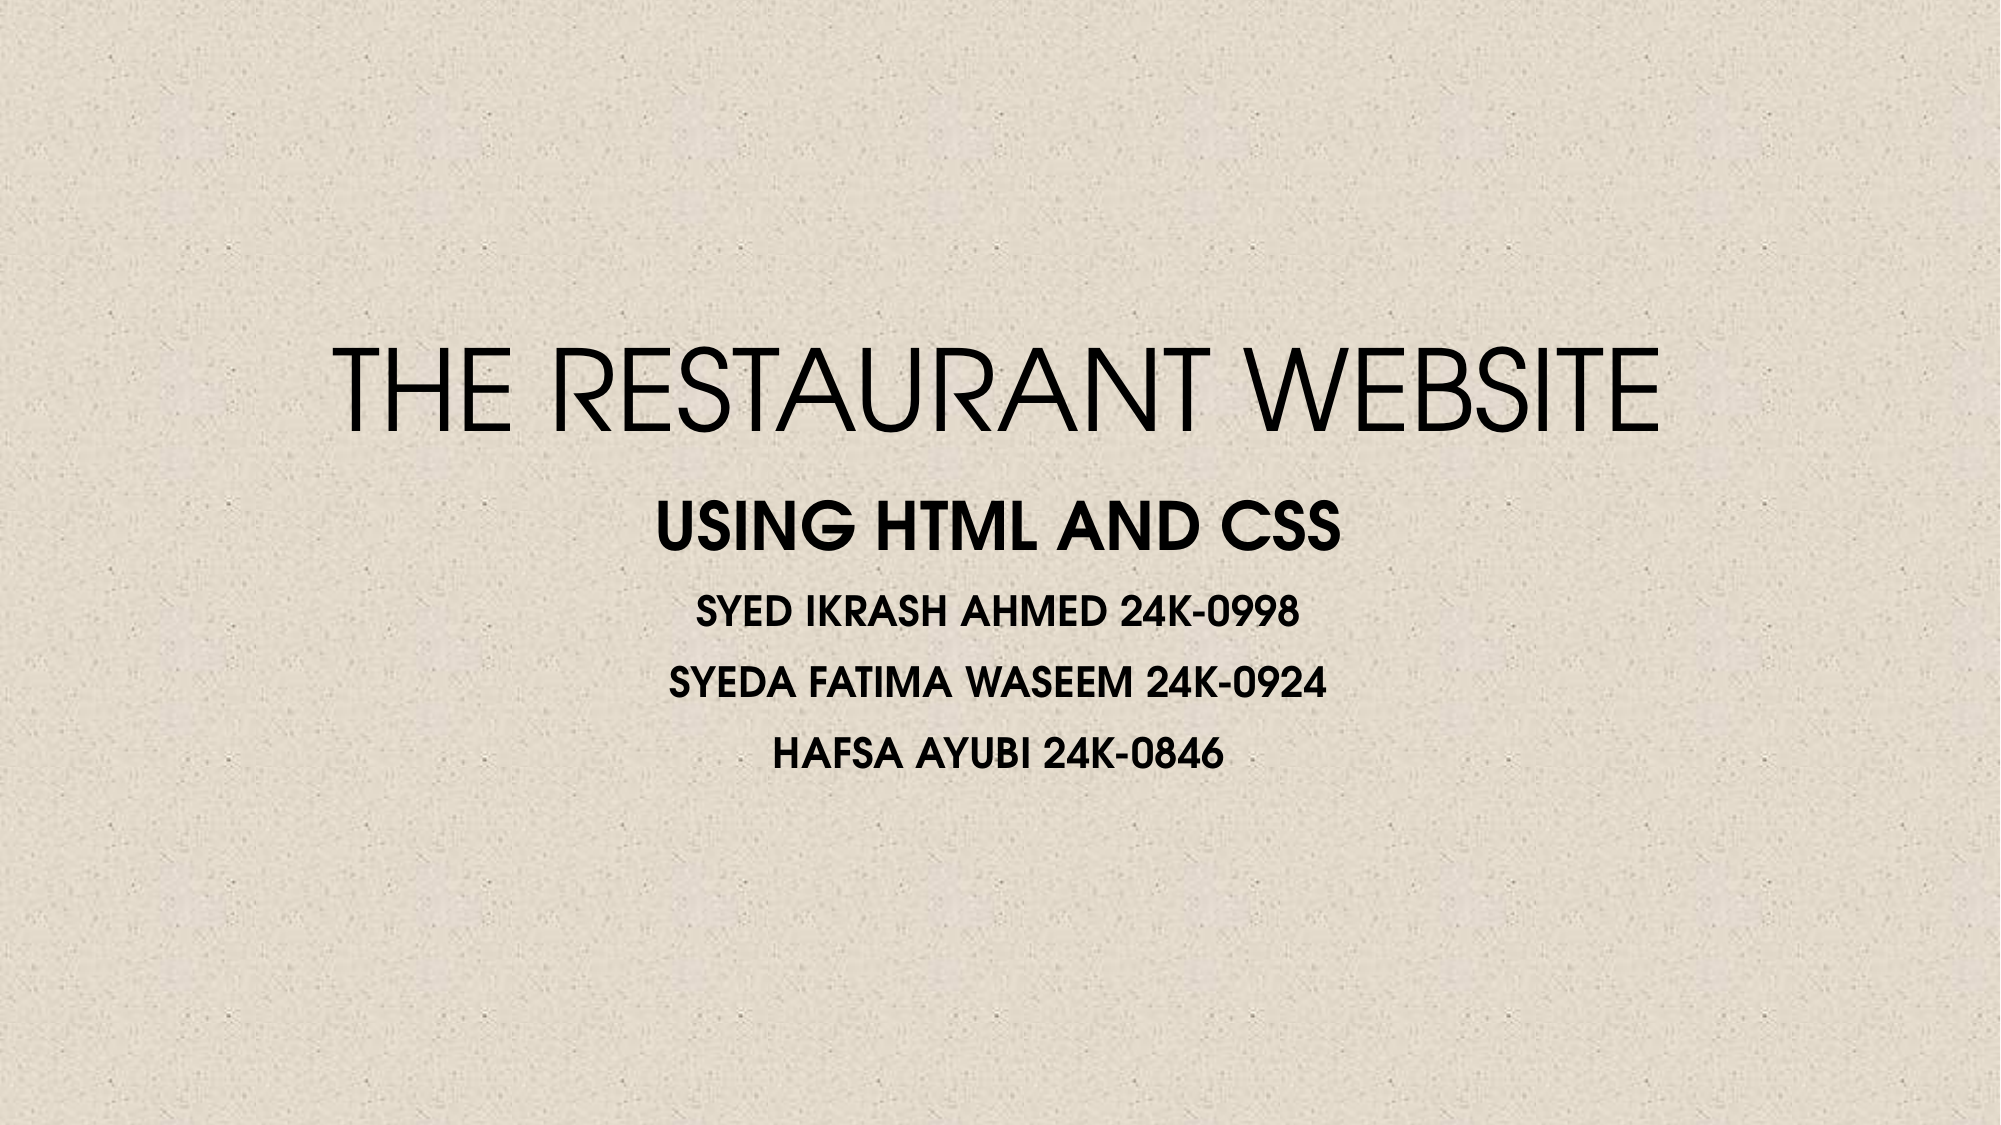

# The restaurant website
using html and css
Syed ikrash ahmed 24K-0998
Syeda Fatima waseem 24K-0924
Hafsa ayubi 24K-0846